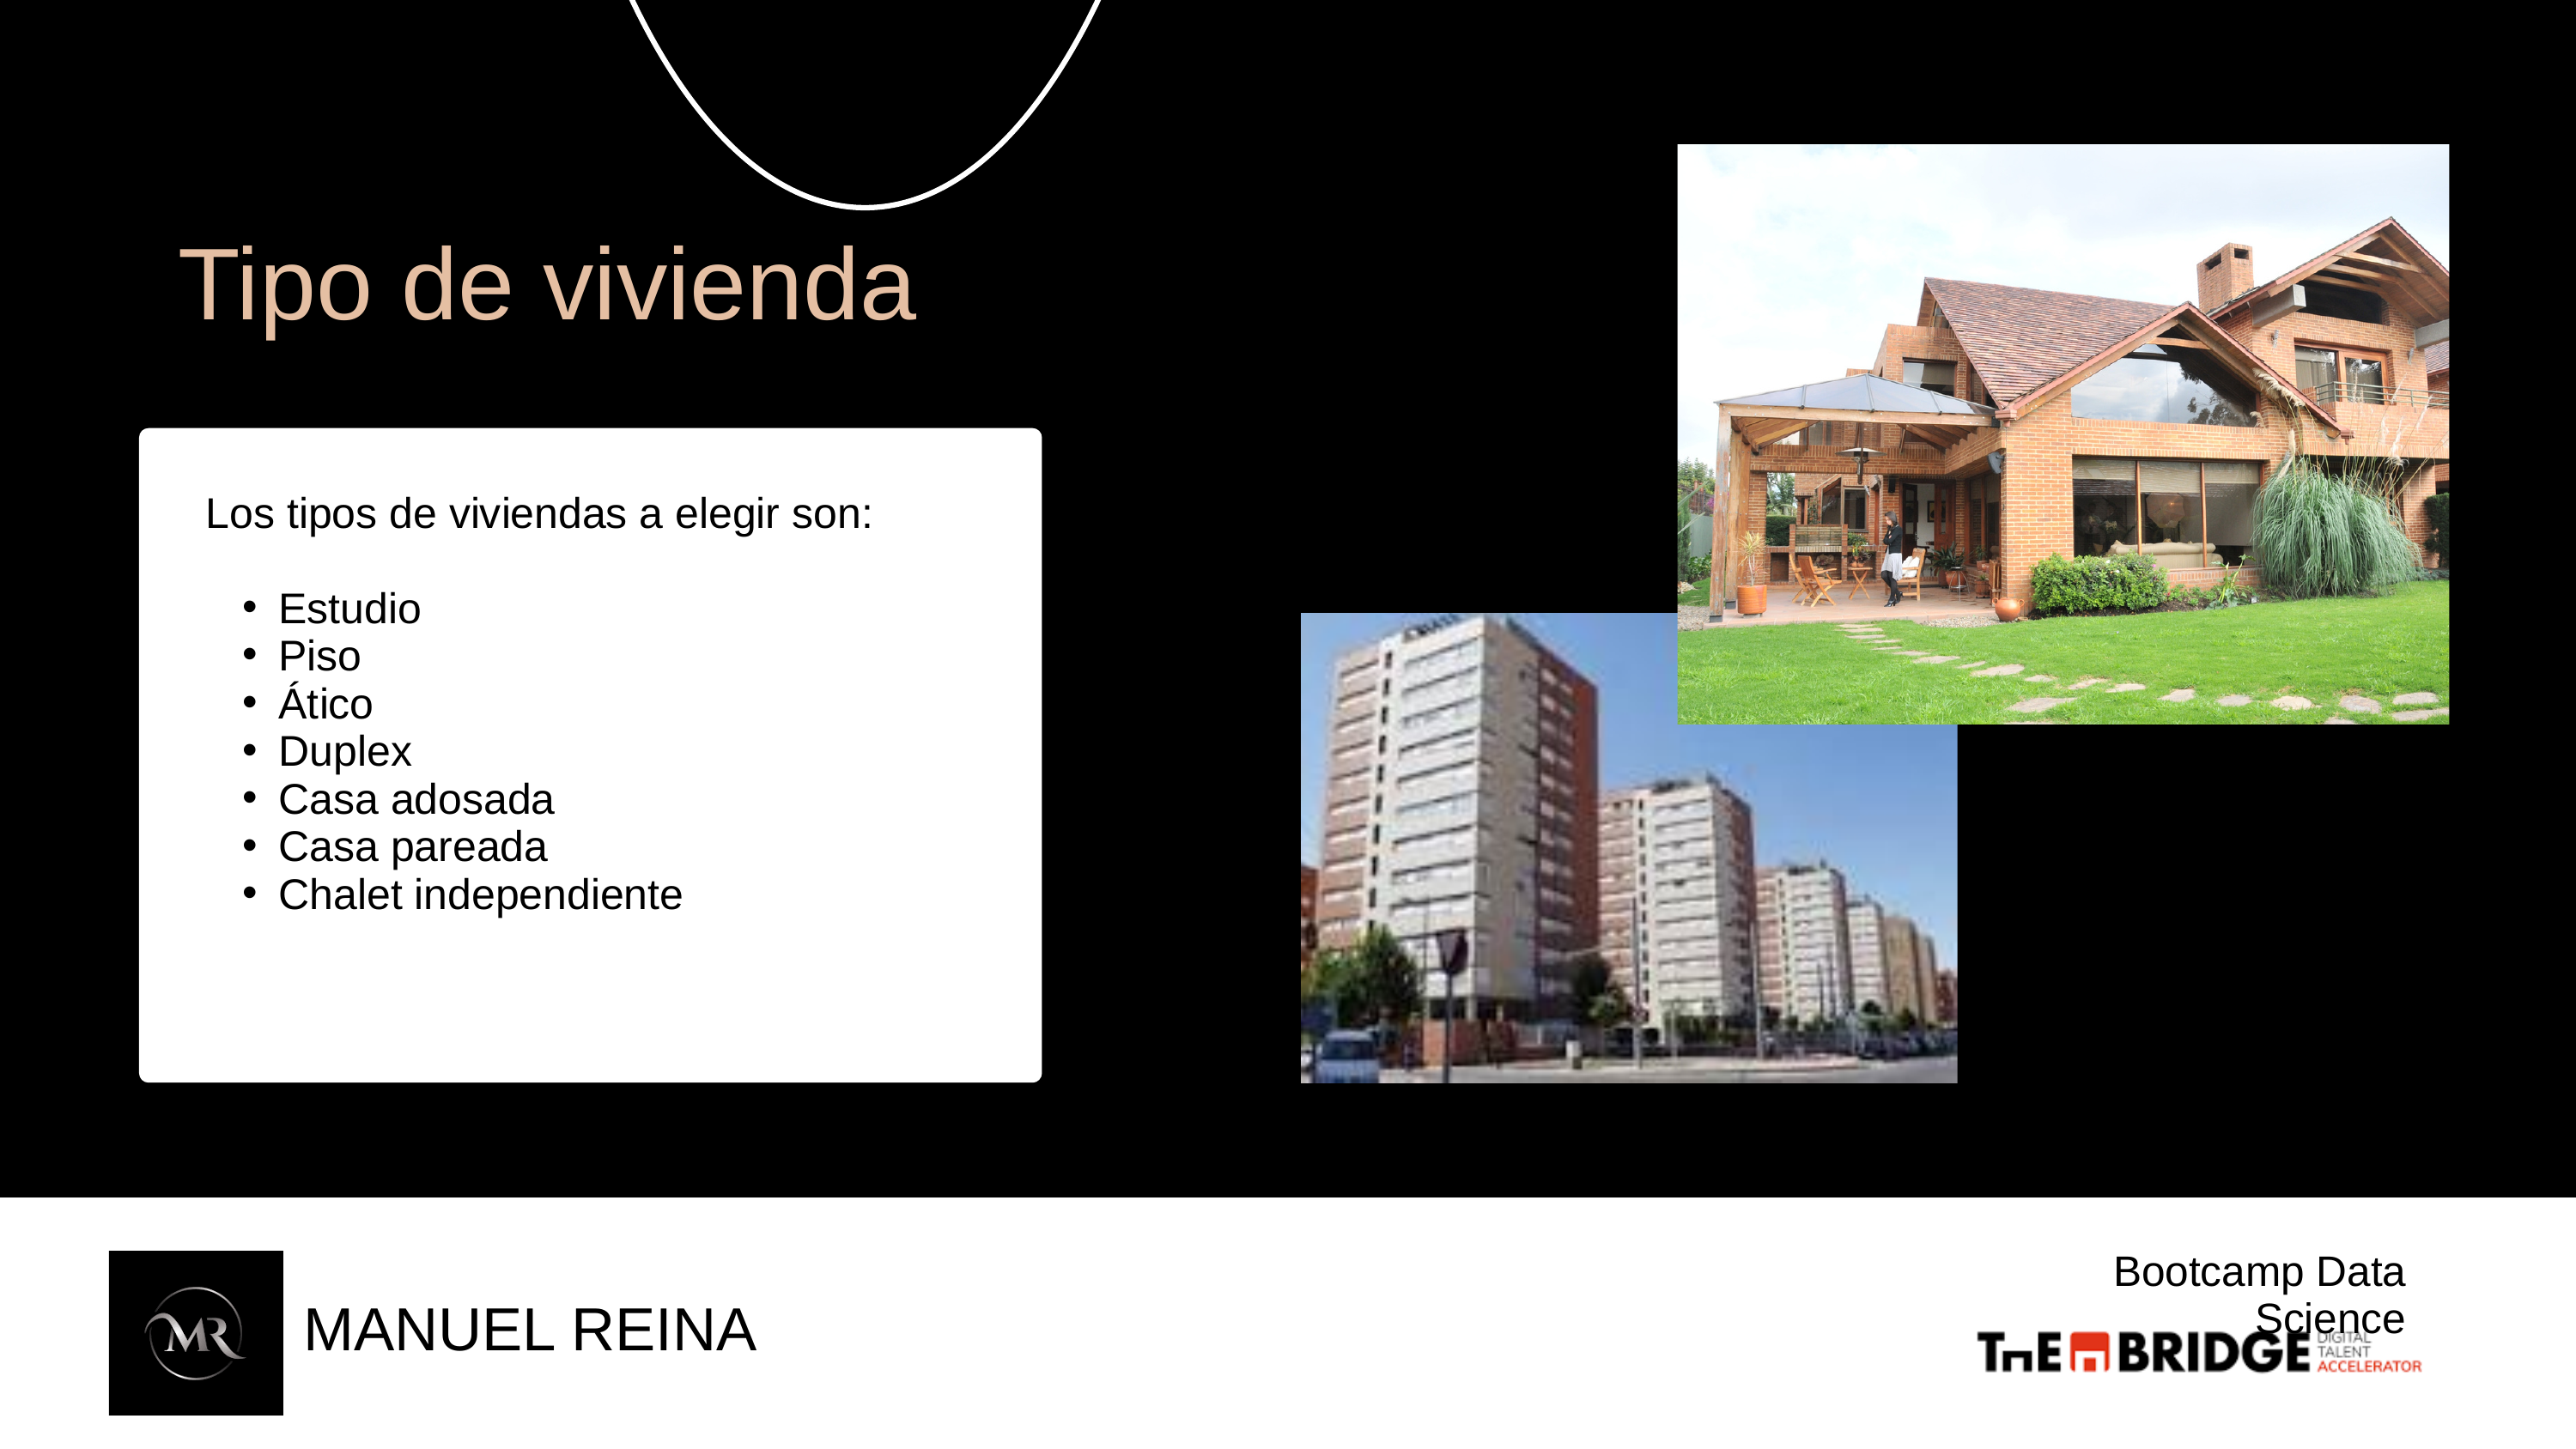

Tipo de vivienda

Los tipos de viviendas a elegir son:

Estudio
Piso
Ático
Duplex
Casa adosada
Casa pareada
Chalet independiente

Bootcamp Data Science

MANUEL REINA